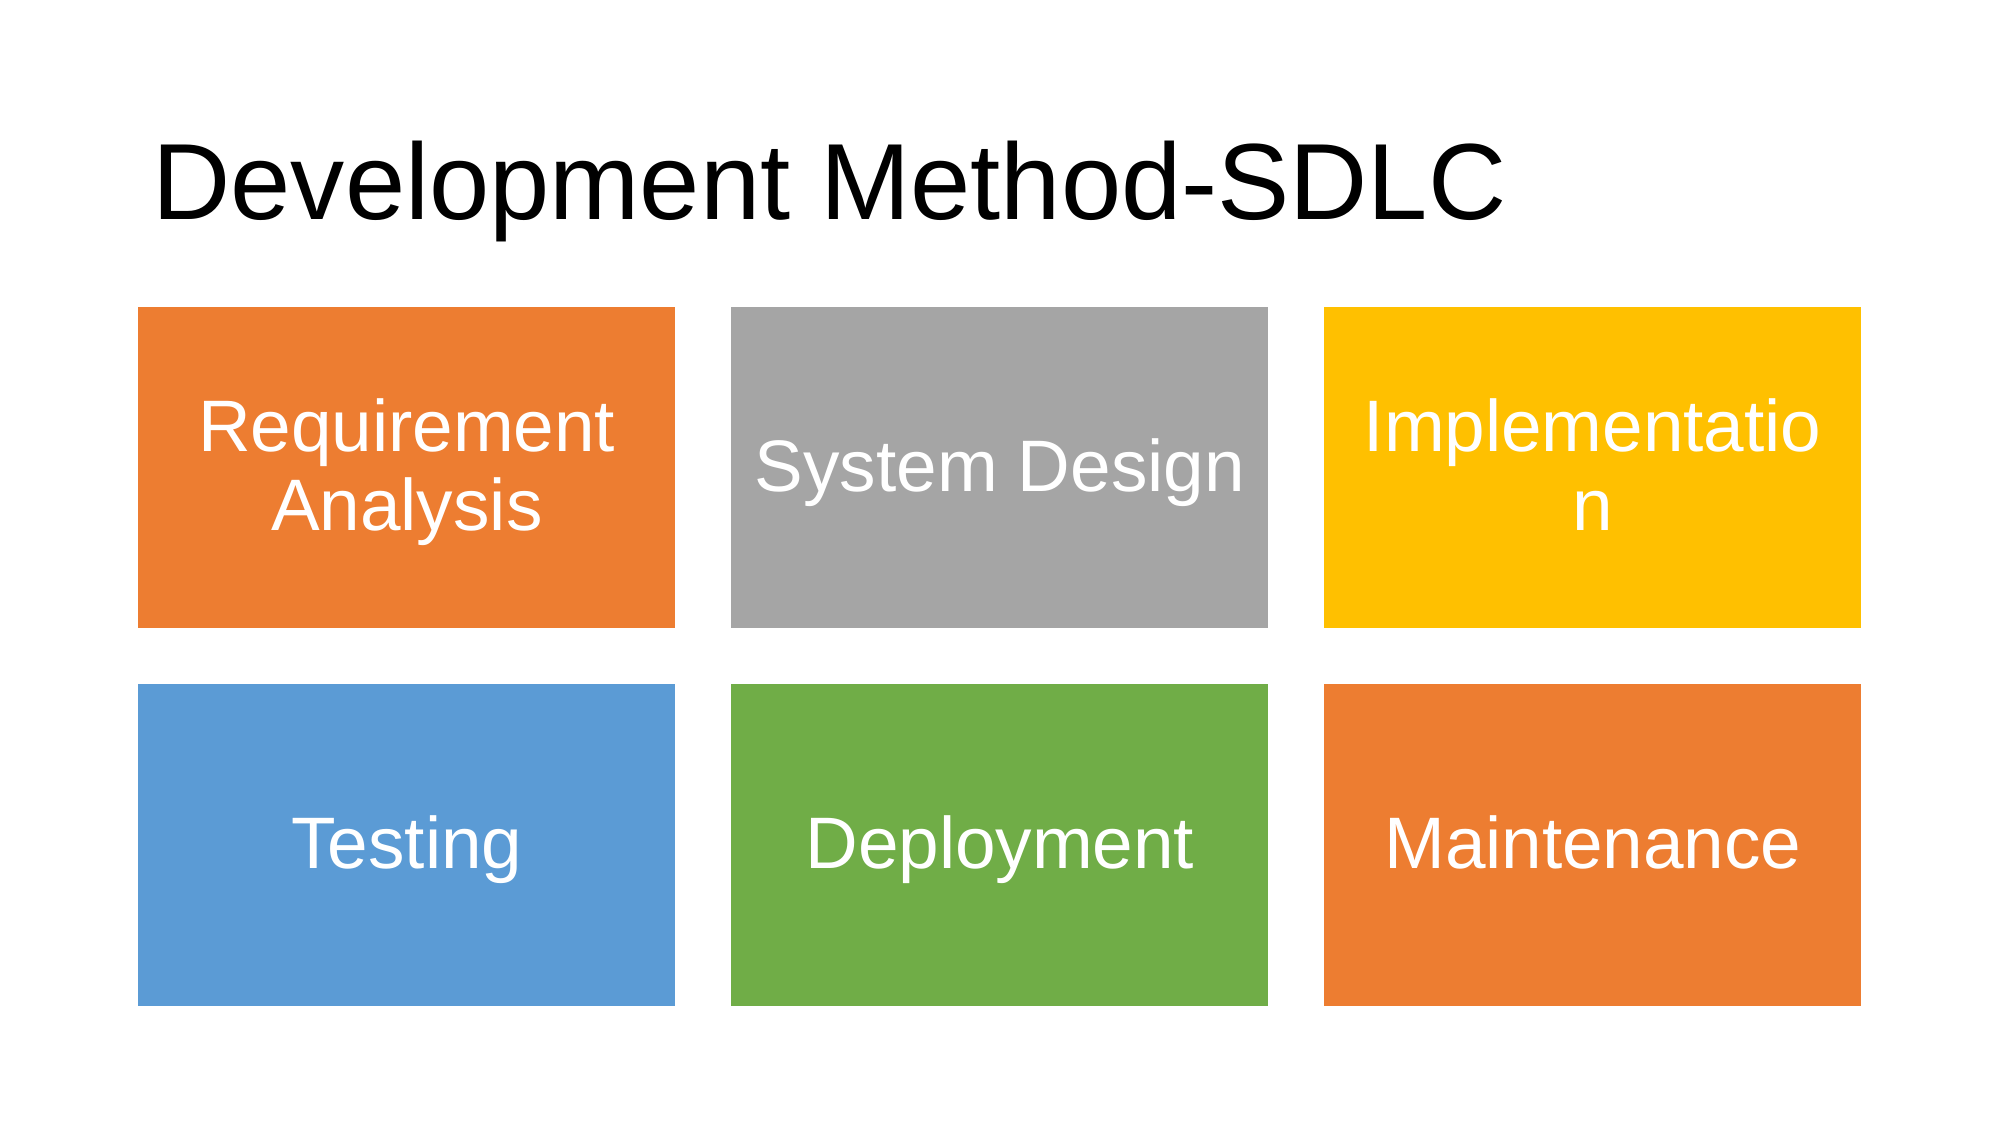

# Development Method-SDLC
Requirement Analysis
System Design
Implementation
Testing
Deployment
Maintenance